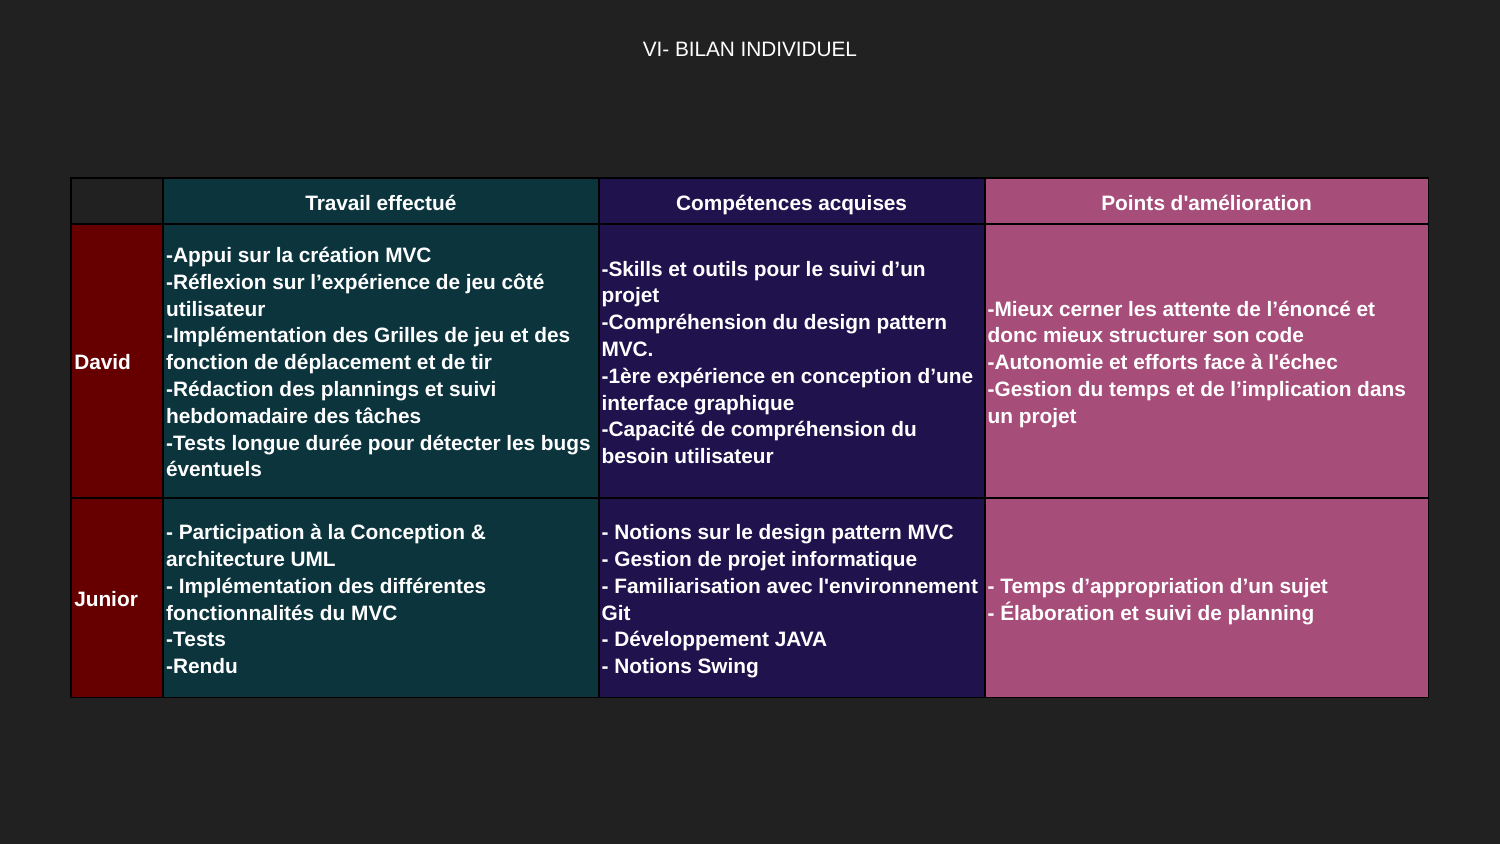

# VI- BILAN INDIVIDUEL
|  | Travail effectué | Compétences acquises | Points d'amélioration |
| --- | --- | --- | --- |
| David | -Appui sur la création MVC -Réflexion sur l’expérience de jeu côté utilisateur -Implémentation des Grilles de jeu et des fonction de déplacement et de tir -Rédaction des plannings et suivi hebdomadaire des tâches -Tests longue durée pour détecter les bugs éventuels | -Skills et outils pour le suivi d’un projet -Compréhension du design pattern MVC. -1ère expérience en conception d’une interface graphique -Capacité de compréhension du besoin utilisateur | -Mieux cerner les attente de l’énoncé et donc mieux structurer son code -Autonomie et efforts face à l'échec -Gestion du temps et de l’implication dans un projet |
| Junior | - Participation à la Conception & architecture UML - Implémentation des différentes fonctionnalités du MVC -Tests -Rendu | - Notions sur le design pattern MVC - Gestion de projet informatique - Familiarisation avec l'environnement Git - Développement JAVA - Notions Swing | - Temps d’appropriation d’un sujet - Élaboration et suivi de planning |
18